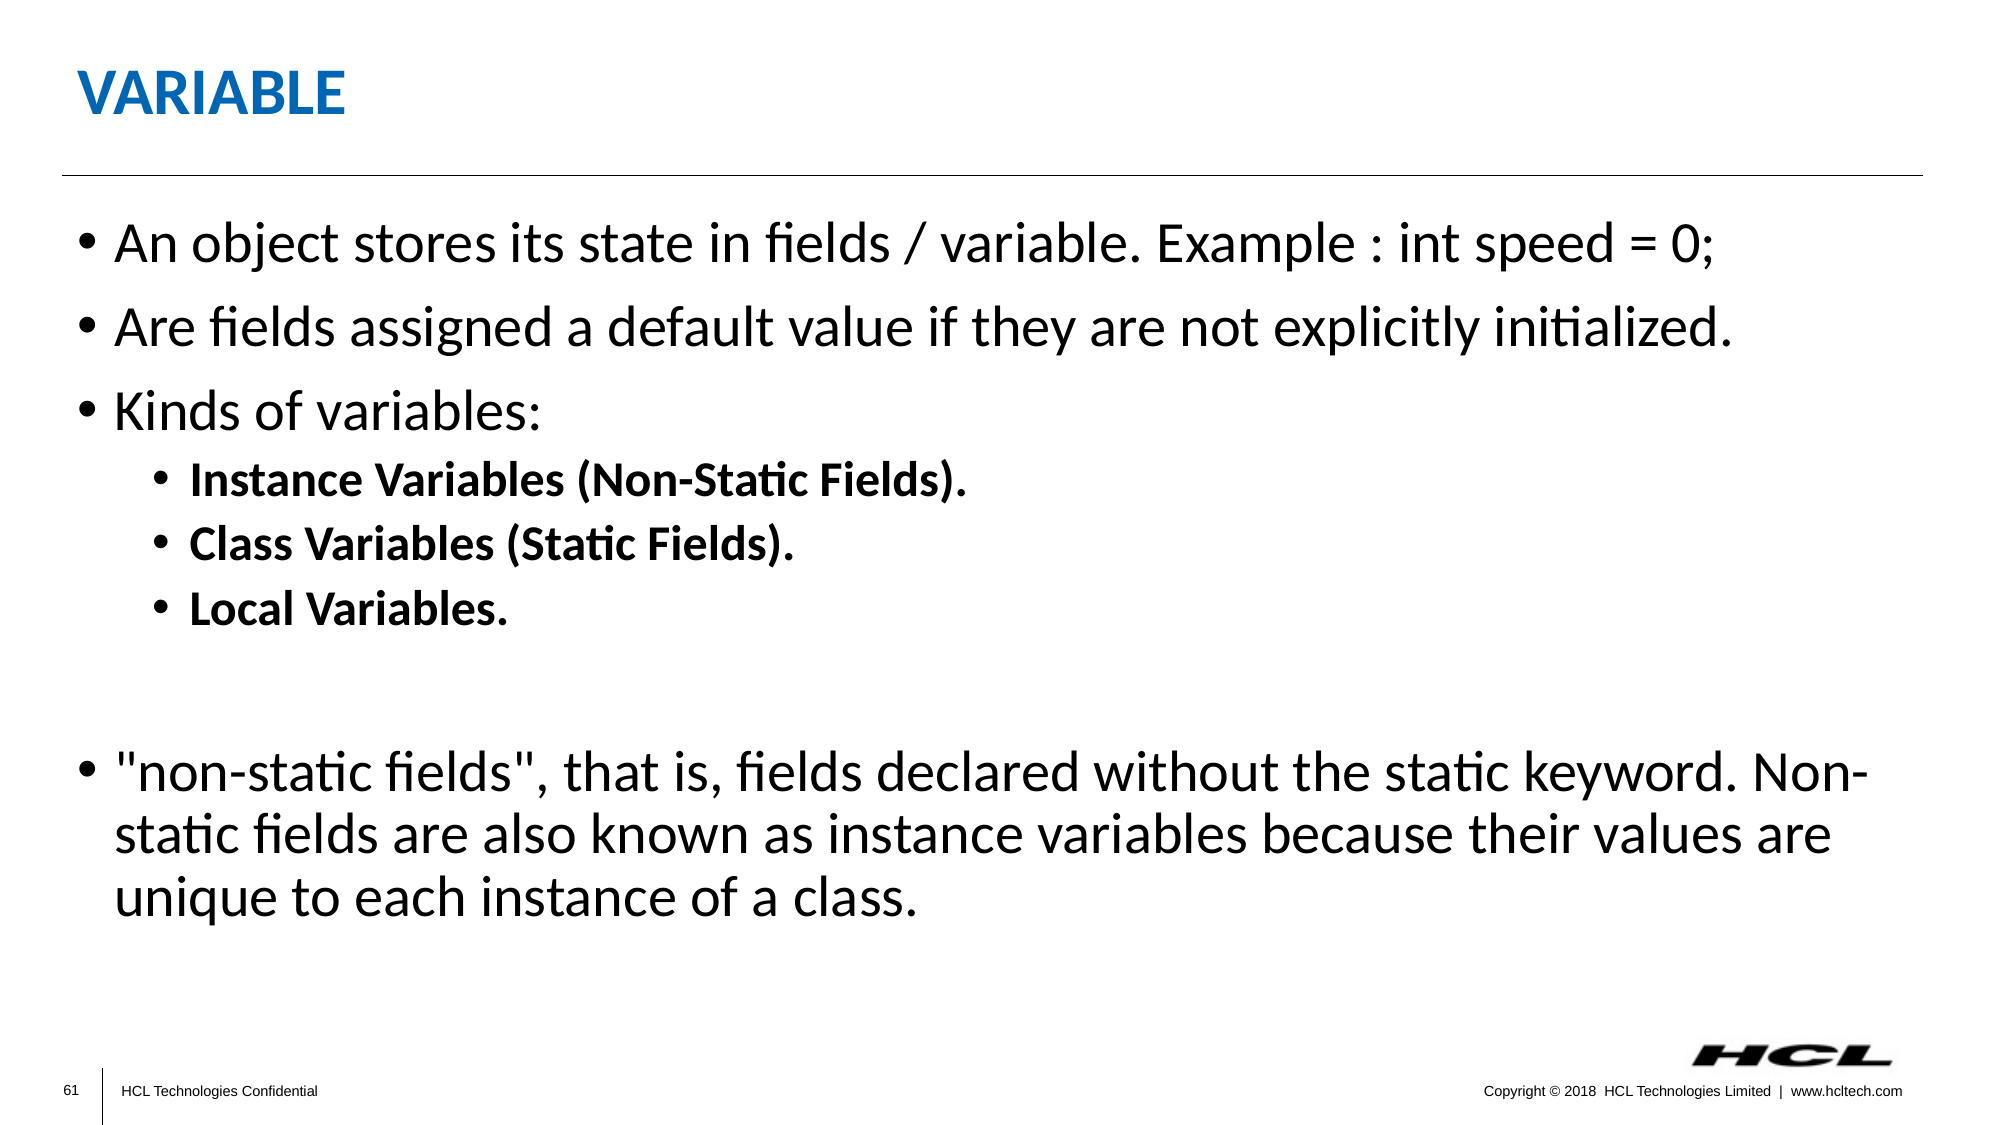

# Variable
An object stores its state in fields / variable. Example : int speed = 0;
Are fields assigned a default value if they are not explicitly initialized.
Kinds of variables:
Instance Variables (Non-Static Fields).
Class Variables (Static Fields).
Local Variables.

"non-static fields", that is, fields declared without the static keyword. Non-static fields are also known as instance variables because their values are unique to each instance of a class.